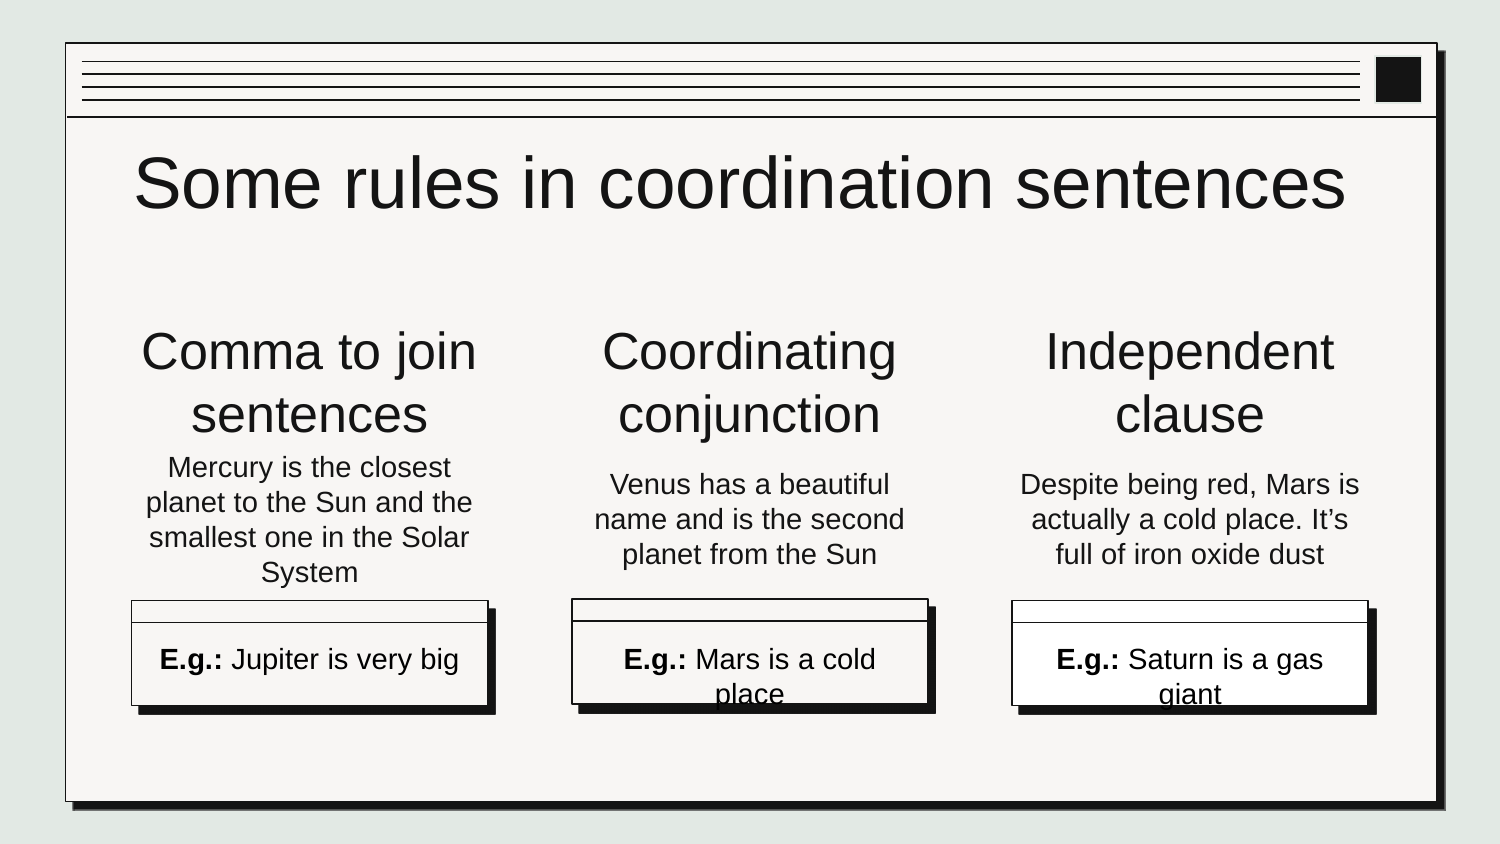

Some rules in coordination sentences
# Comma to join sentences
Coordinating conjunction
Independent clause
Mercury is the closest planet to the Sun and the smallest one in the Solar System
Venus has a beautiful name and is the second planet from the Sun
Despite being red, Mars is actually a cold place. It’s full of iron oxide dust

E.g.: Jupiter is very big
E.g.: Mars is a cold place

E.g.: Saturn is a gas giant